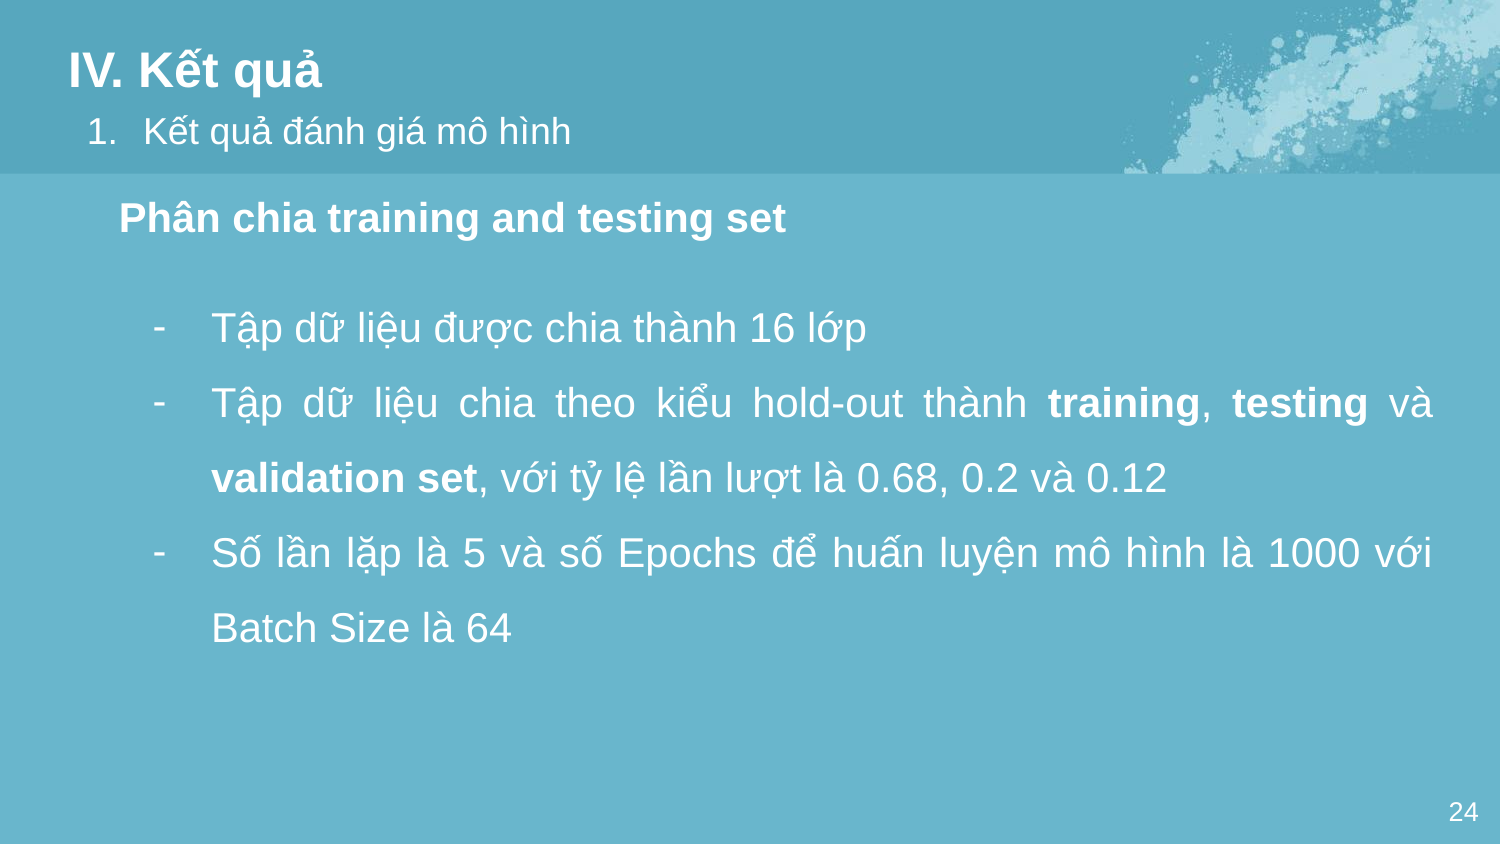

IV. Kết quả
Kết quả đánh giá mô hình
Phân chia training and testing set
Tập dữ liệu được chia thành 16 lớp
Tập dữ liệu chia theo kiểu hold-out thành training, testing và validation set, với tỷ lệ lần lượt là 0.68, 0.2 và 0.12
Số lần lặp là 5 và số Epochs để huấn luyện mô hình là 1000 với Batch Size là 64
24